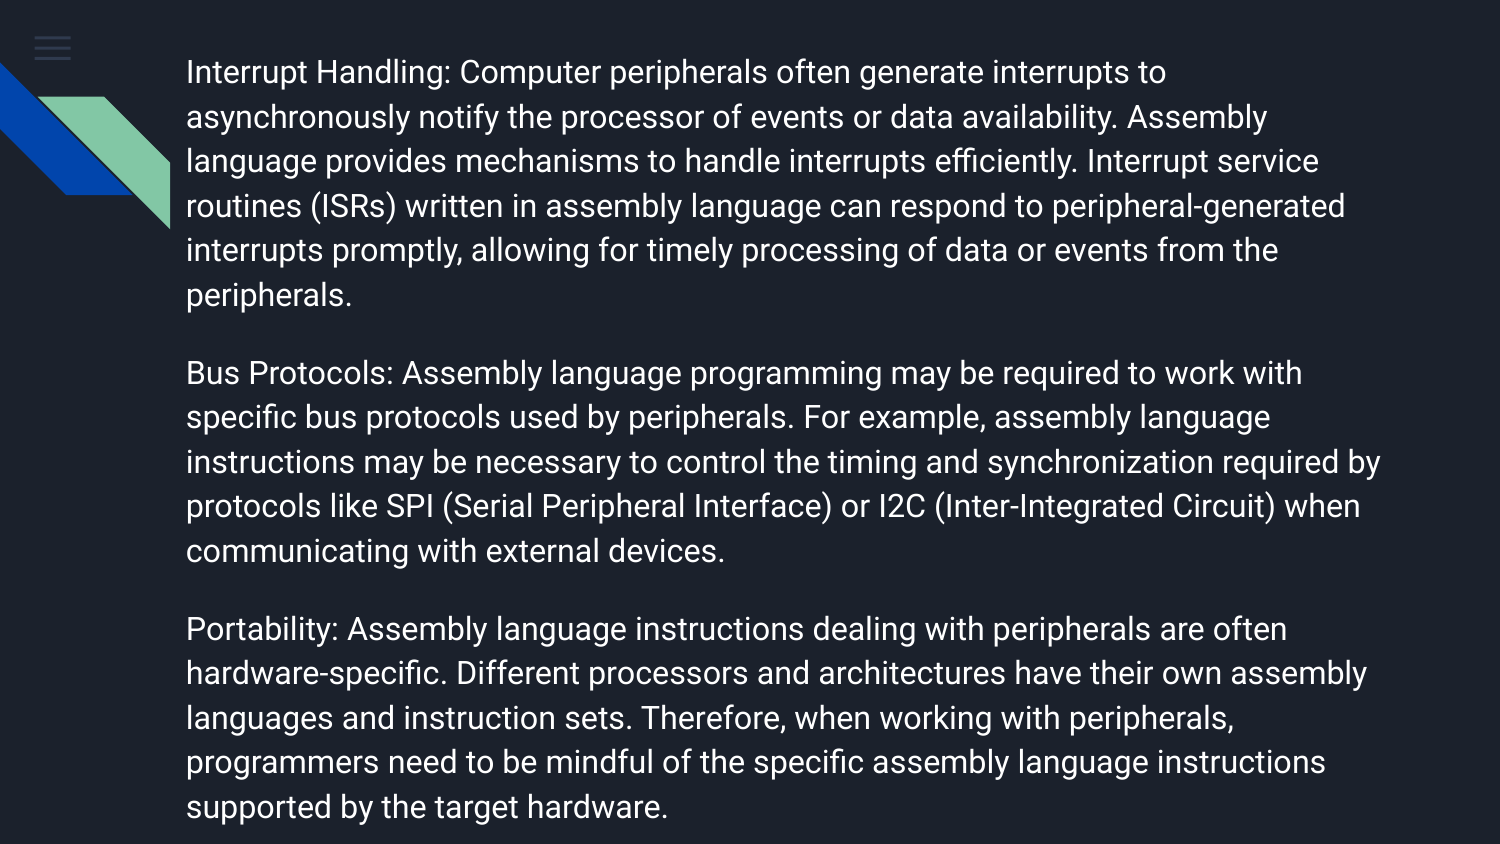

Interrupt Handling: Computer peripherals often generate interrupts to asynchronously notify the processor of events or data availability. Assembly language provides mechanisms to handle interrupts efficiently. Interrupt service routines (ISRs) written in assembly language can respond to peripheral-generated interrupts promptly, allowing for timely processing of data or events from the peripherals.
Bus Protocols: Assembly language programming may be required to work with specific bus protocols used by peripherals. For example, assembly language instructions may be necessary to control the timing and synchronization required by protocols like SPI (Serial Peripheral Interface) or I2C (Inter-Integrated Circuit) when communicating with external devices.
Portability: Assembly language instructions dealing with peripherals are often hardware-specific. Different processors and architectures have their own assembly languages and instruction sets. Therefore, when working with peripherals, programmers need to be mindful of the specific assembly language instructions supported by the target hardware.
Overall, assembly language acts as a bridge between high-level programming languages and computer peripherals. It enables direct control, efficient communication, and customization of input/output devices, allowing programmers to harness the full capabilities of the hardware and build software that effectively utilizes the peripherals' functionality.